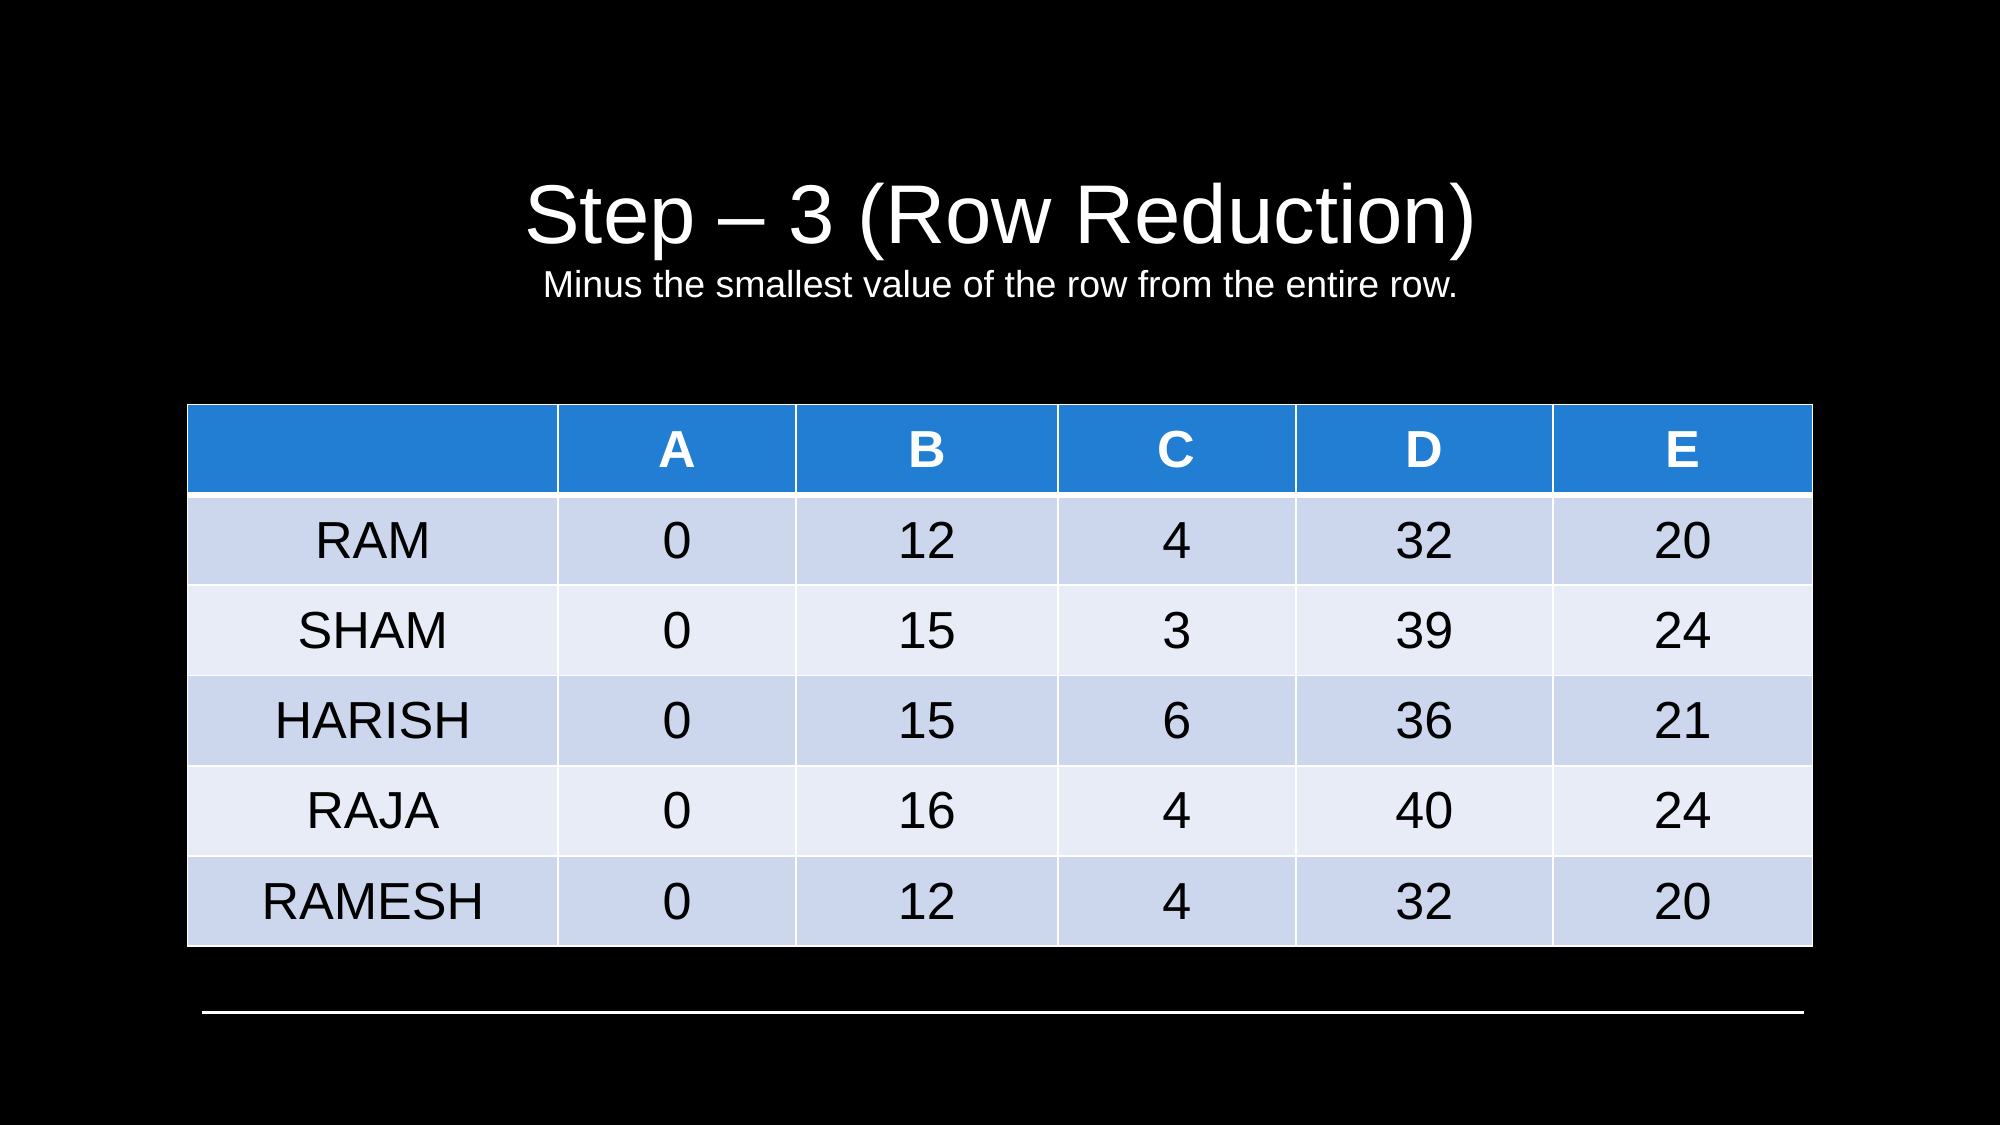

# Step – 3 (Row Reduction) Minus the smallest value of the row from the entire row.
| ​ | A​ | B​ | C​ | D​ | E​ |
| --- | --- | --- | --- | --- | --- |
| RAM​ | 0 | 12 | 4 | 32 | 20 |
| SHAM​ | 0 | 15 | 3 | 39 | 24 |
| HARISH​ | 0 | 15 | 6 | 36 | 21 |
| RAJA​ | 0 | 16 | 4 | 40 | 24 |
| RAMESH​ | 0 | 12 | 4 | 32 | 20 |